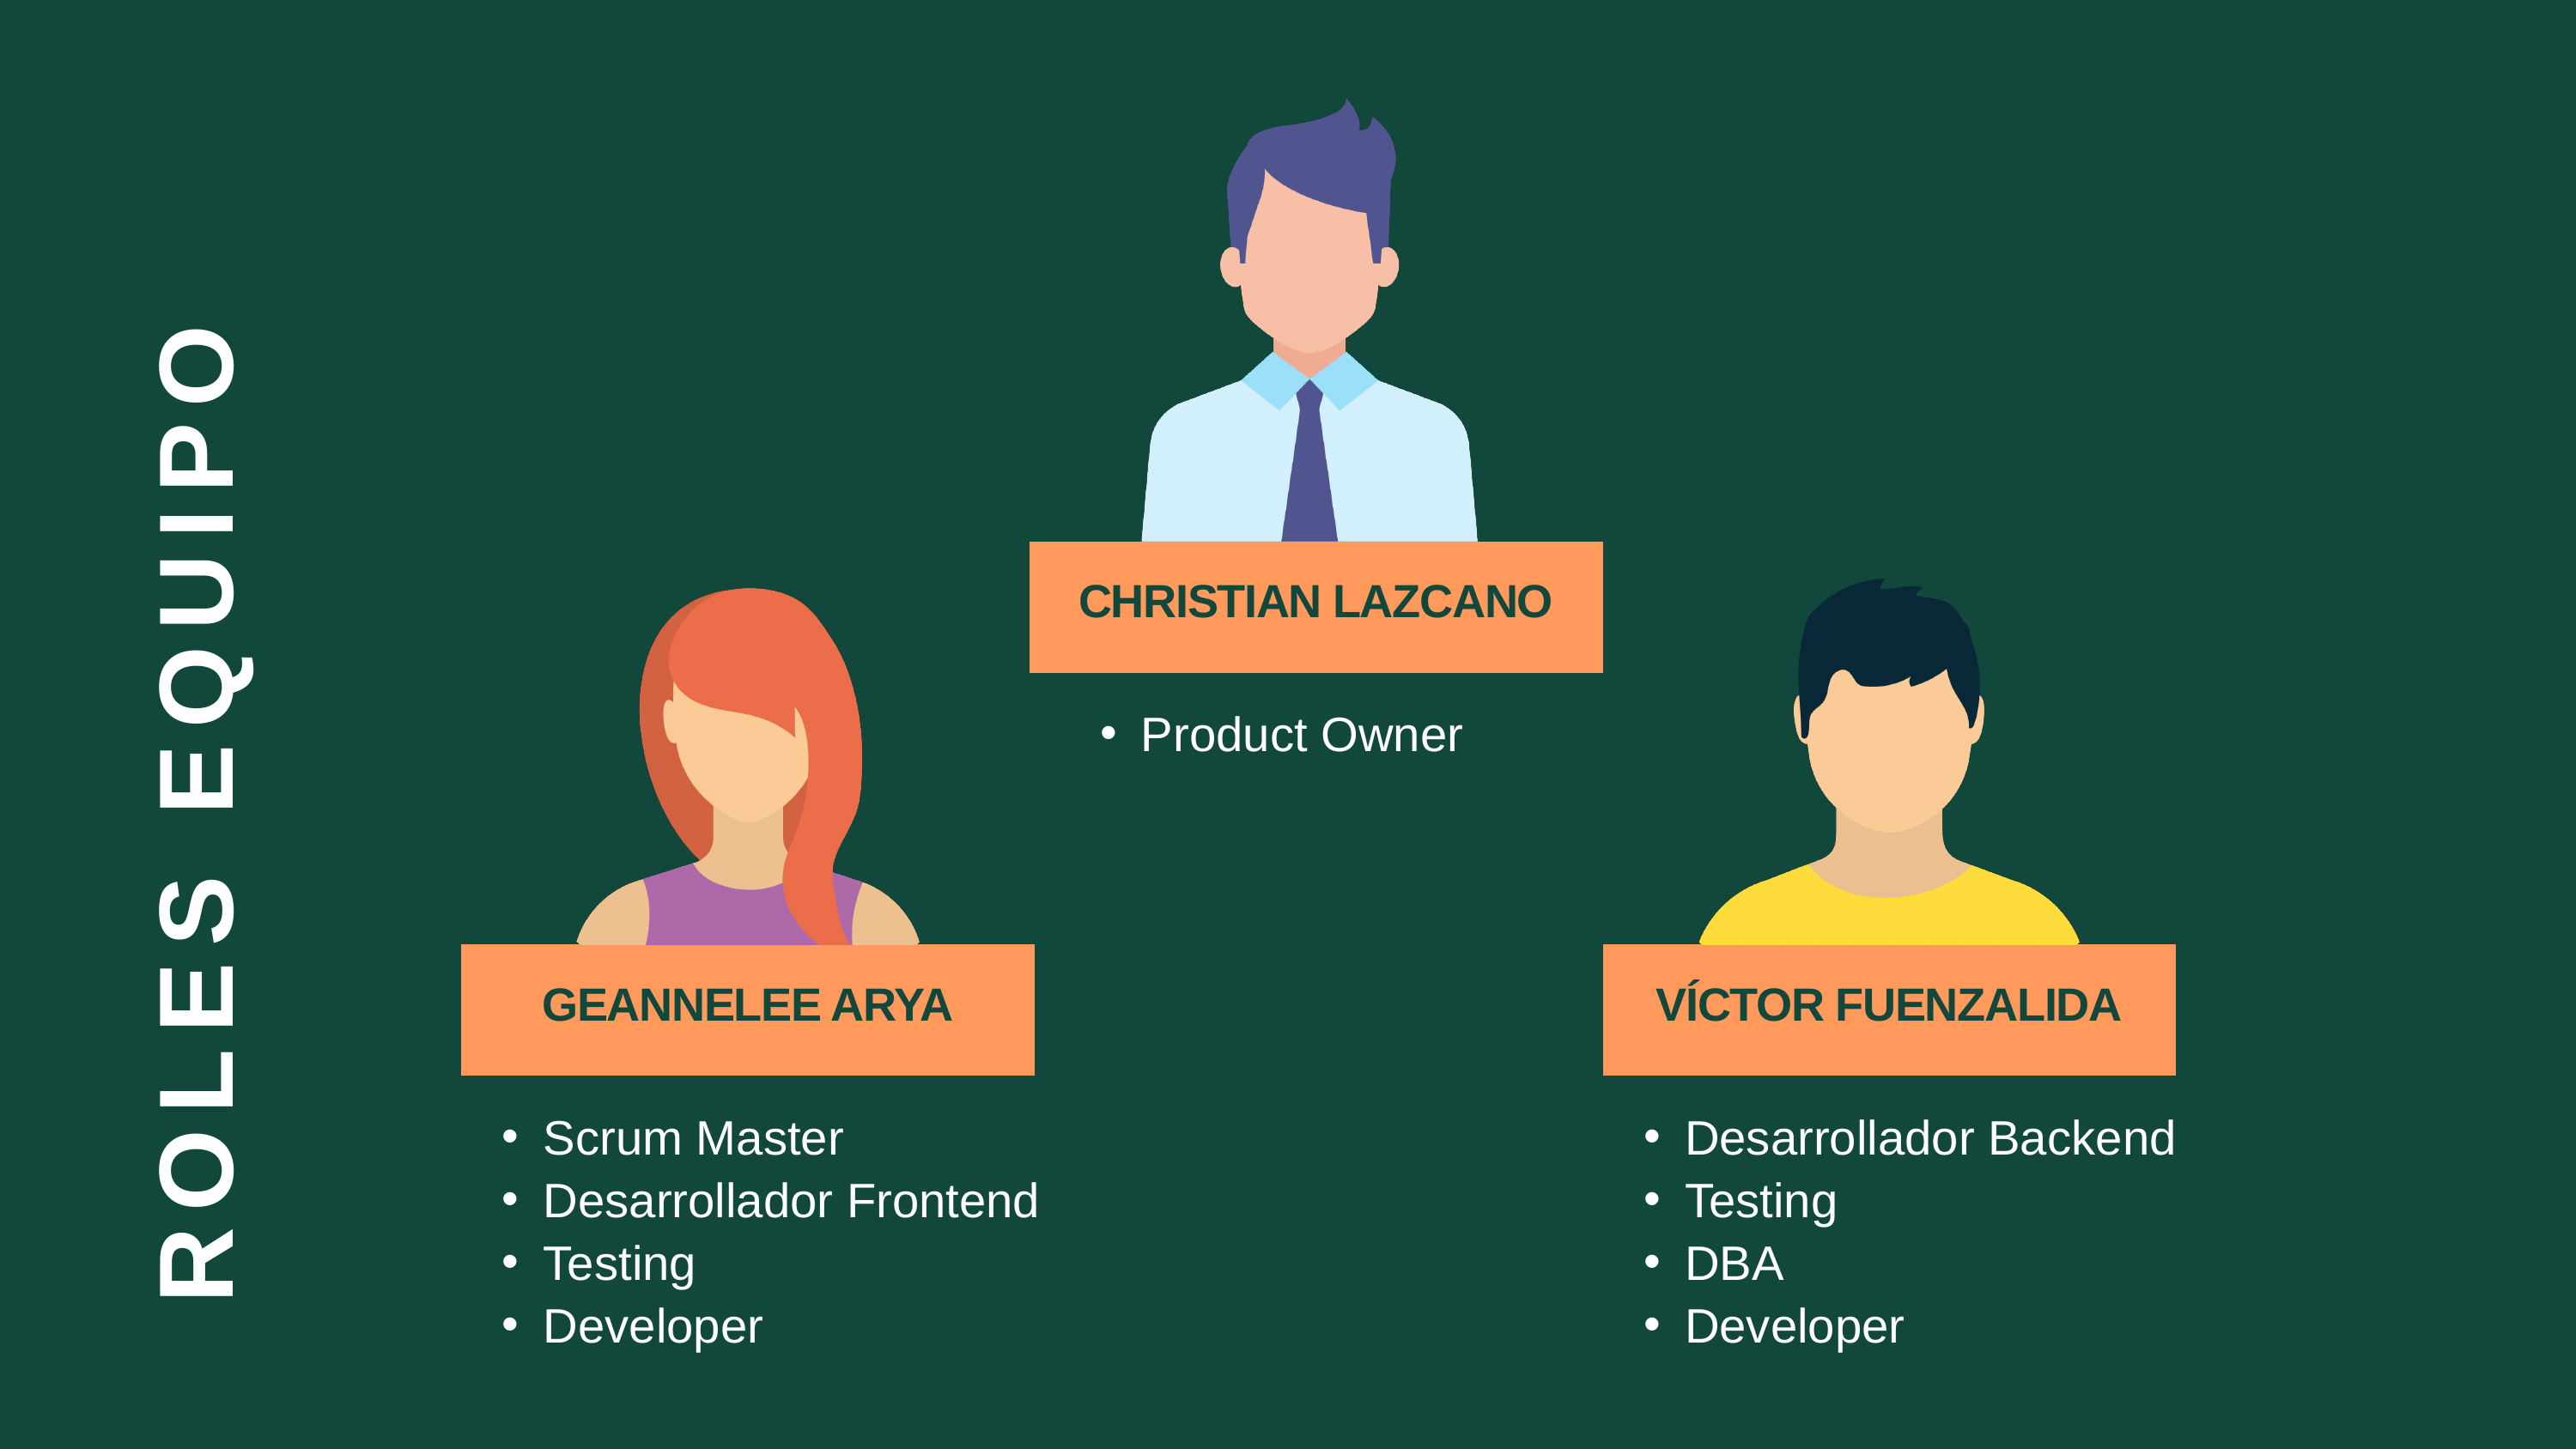

CHRISTIAN LAZCANO

ROLES EQUIPO
Product Owner

GEANNELEE ARYA

VÍCTOR FUENZALIDA
Scrum Master
Desarrollador Frontend
Testing
Developer
Desarrollador Backend
Testing
DBA
Developer